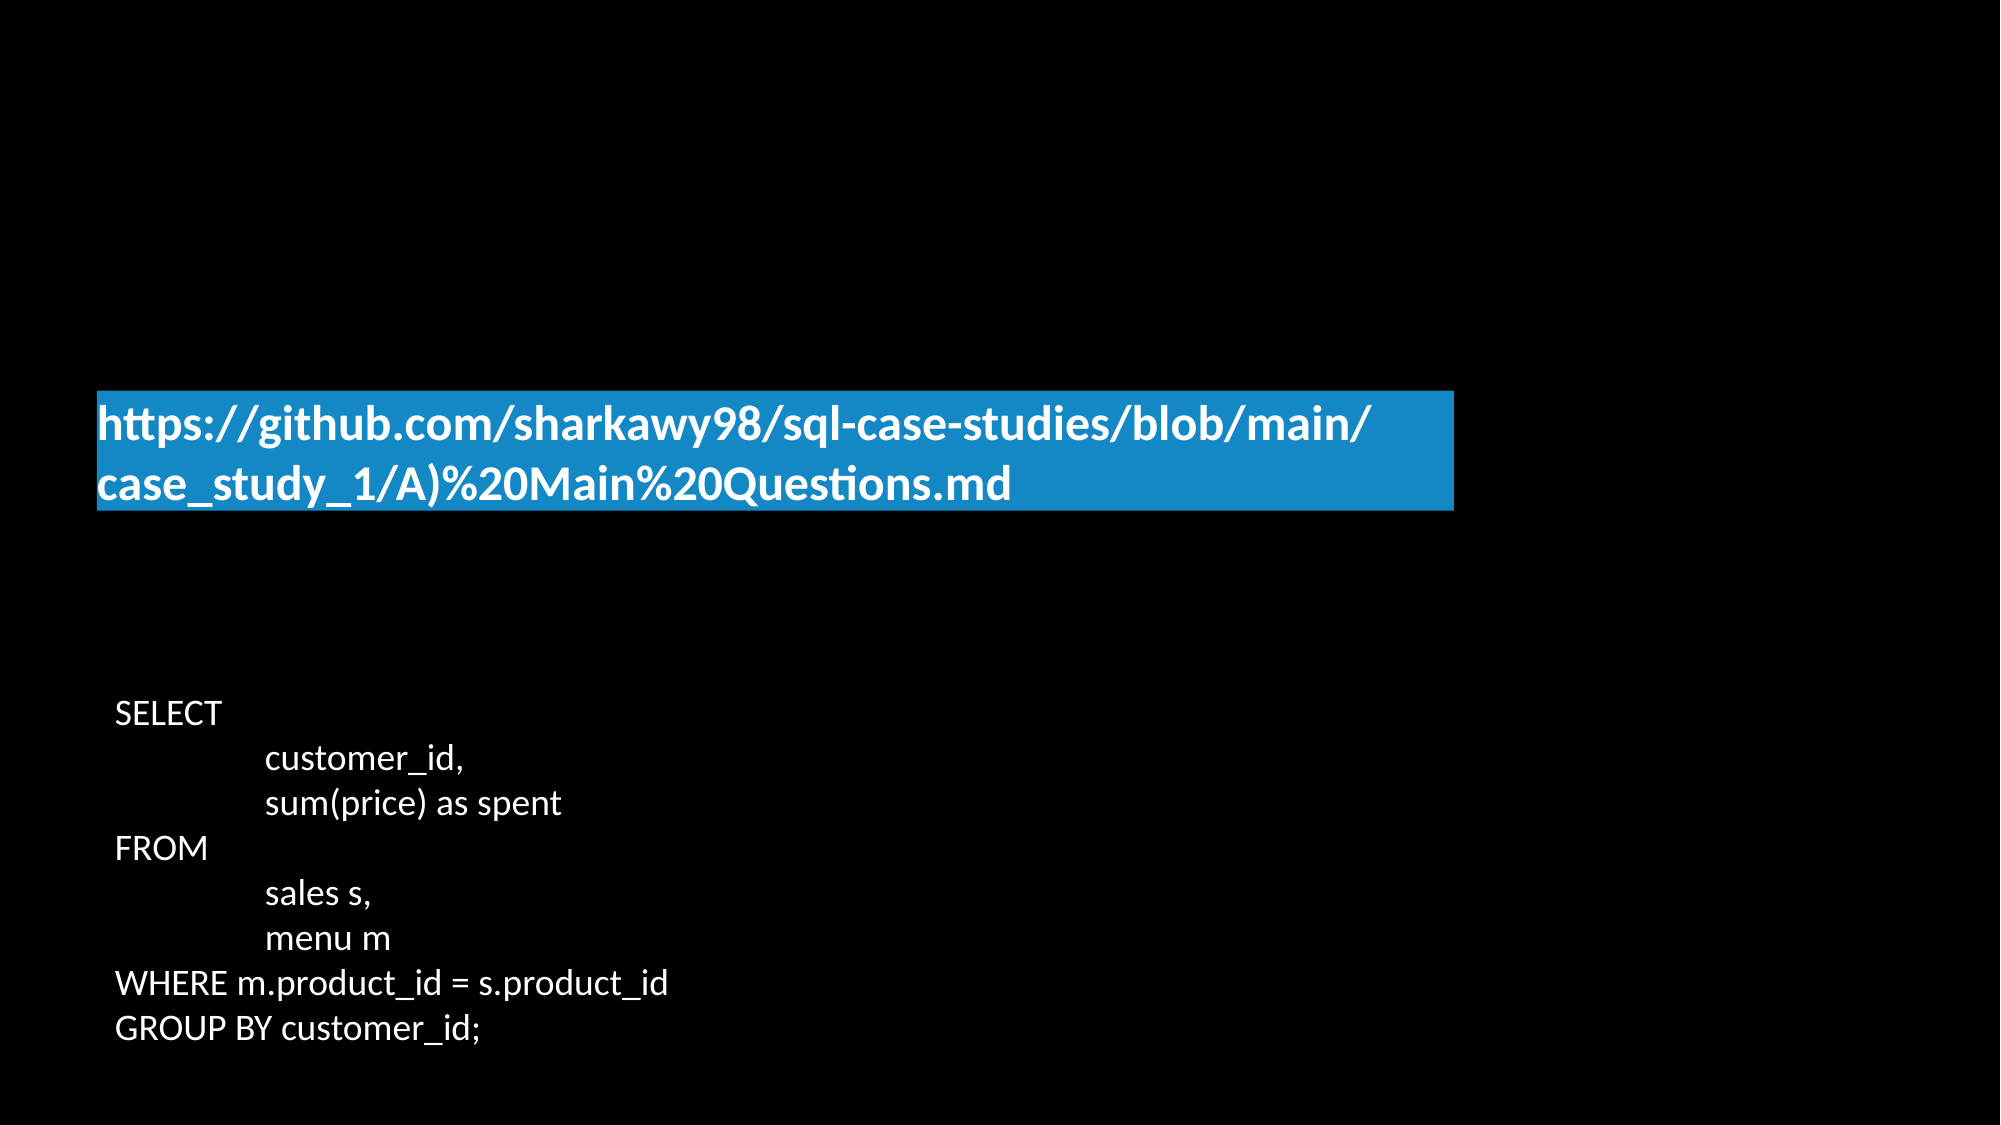

https://github.com/sharkawy98/sql-case-studies/blob/main/case_study_1/A)%20Main%20Questions.md
SELECT
	customer_id,
	sum(price) as spent
FROM
	sales s,
	menu m
WHERE m.product_id = s.product_id
GROUP BY customer_id;